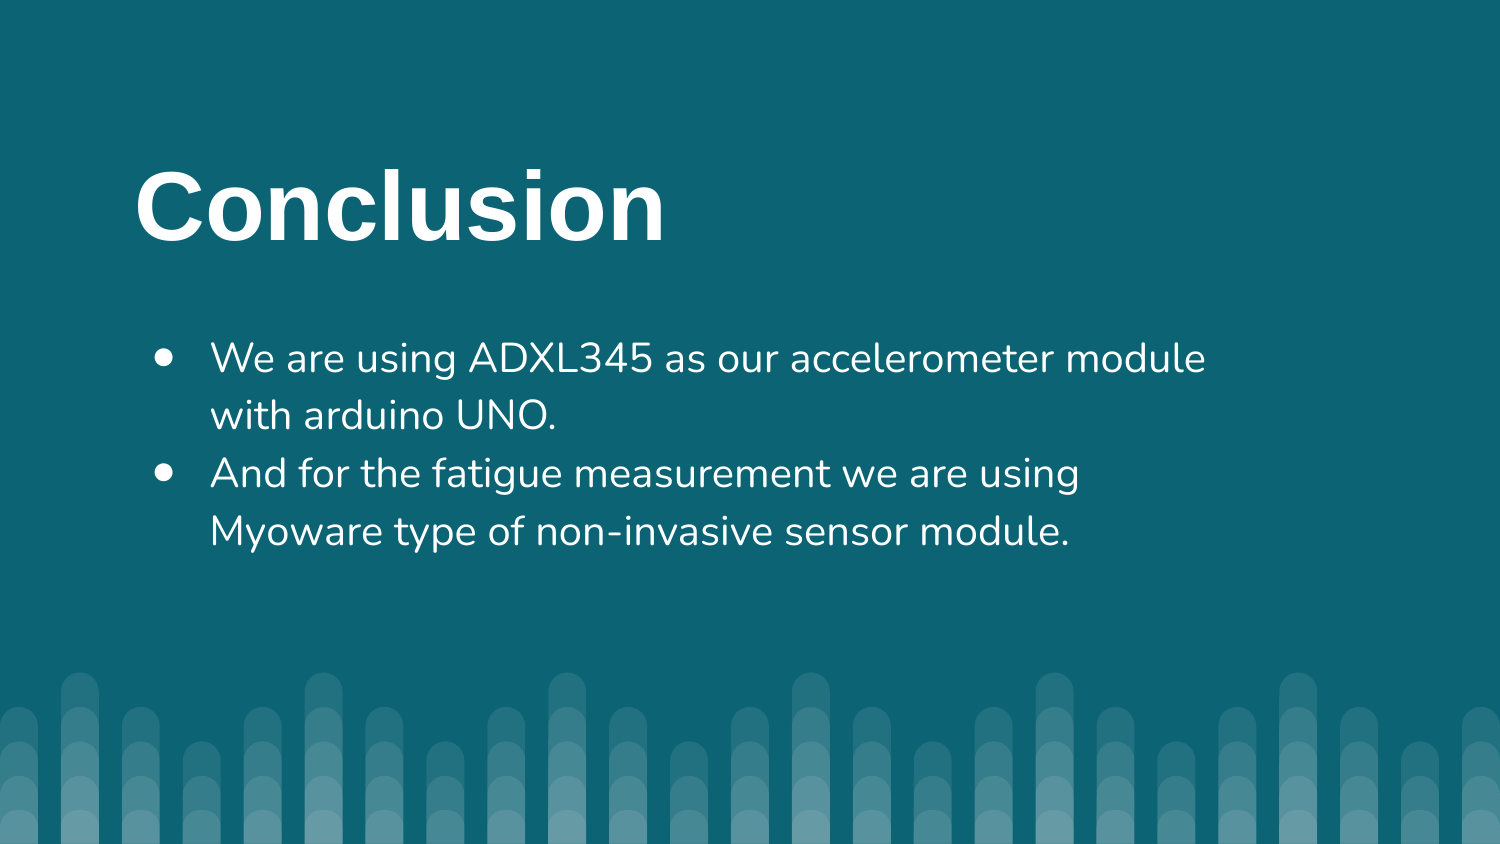

# Conclusion
We are using ADXL345 as our accelerometer module with arduino UNO.
And for the fatigue measurement we are using Myoware type of non-invasive sensor module.